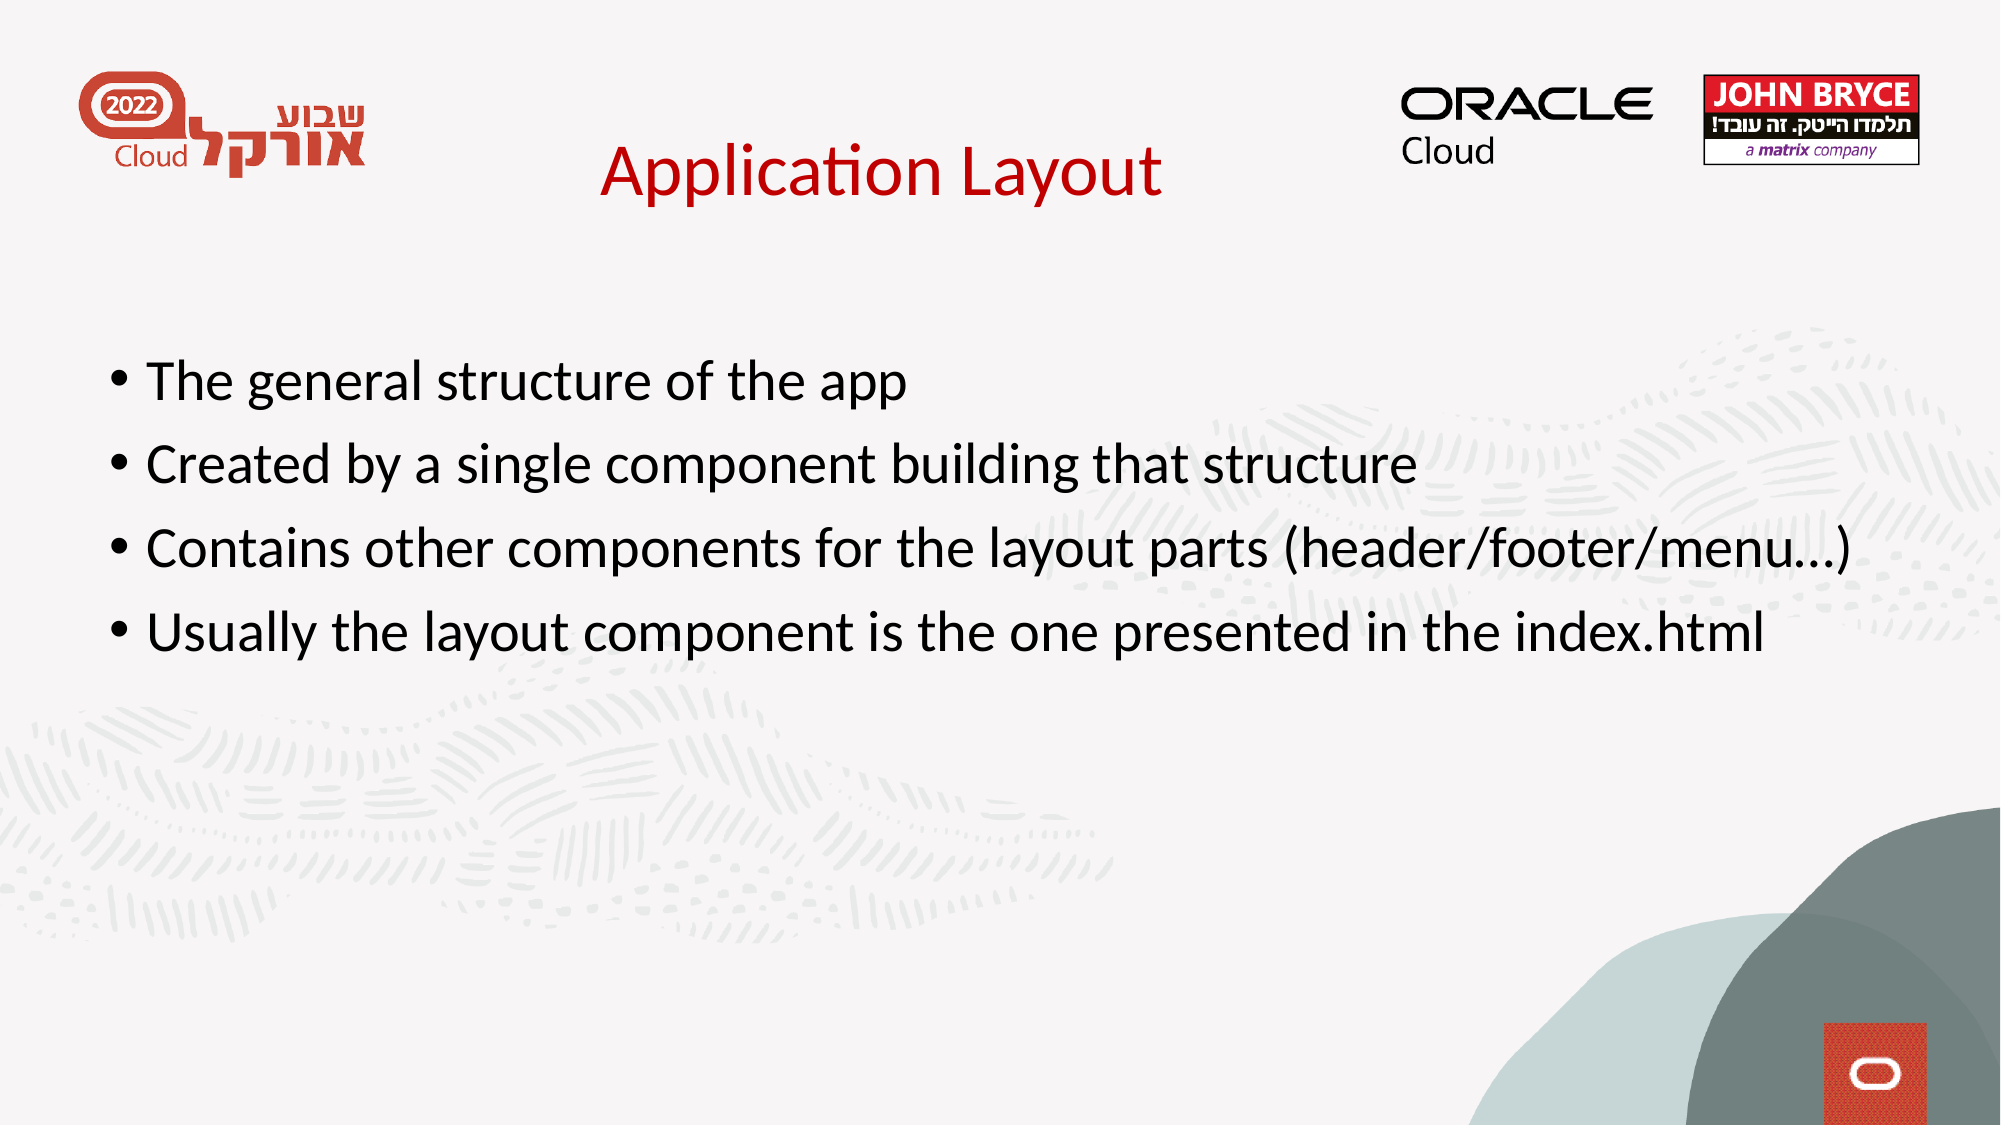

Application Layout
The general structure of the app
Created by a single component building that structure
Contains other components for the layout parts (header/footer/menu…)
Usually the layout component is the one presented in the index.html